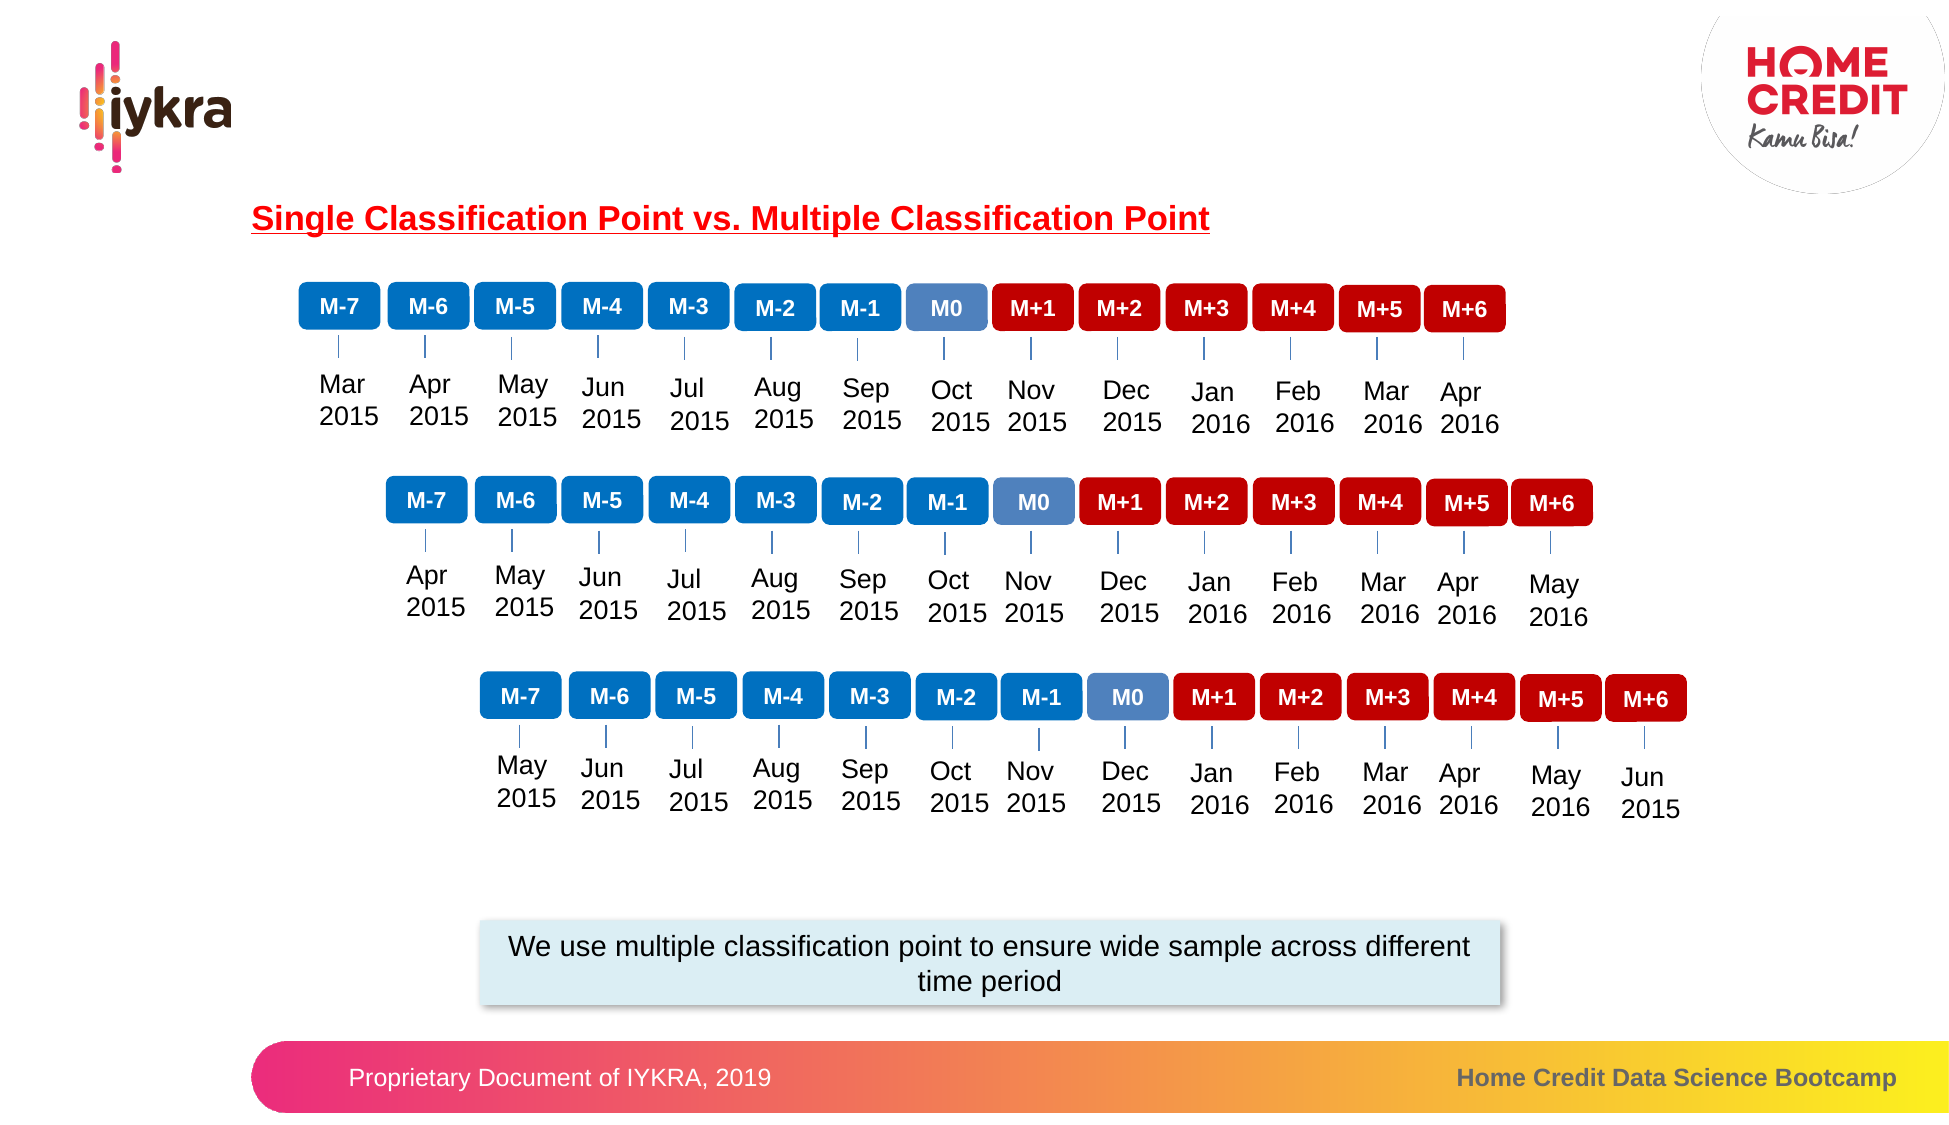

Single Classification Point vs. Multiple Classification Point
M-7
M-6
M-5
M-4
M-3
M-2
M-1
M0
M+1
M+2
M+3
M+4
M+5
M+6
Mar
2015
Apr
2015
May
2015
Jun
2015
Aug
2015
Sep
2015
Jul
2015
Oct
2015
Nov
2015
Dec
2015
Feb
2016
Mar
2016
Jan
2016
Apr
2016
M-7
M-6
M-5
M-4
M-3
M-2
M-1
M0
M+1
M+2
M+3
M+4
M+5
M+6
Apr
2015
May
2015
Jun
2015
Aug
2015
Sep
2015
Jul
2015
Oct
2015
Nov
2015
Dec
2015
Feb
2016
Mar
2016
Jan
2016
Apr
2016
May
2016
M-7
M-6
M-5
M-4
M-3
M-2
M-1
M0
M+1
M+2
M+3
M+4
M+5
M+6
May
2015
Jun
2015
Aug
2015
Sep
2015
Jul
2015
Oct
2015
Nov
2015
Dec
2015
Feb
2016
Mar
2016
Jan
2016
Apr
2016
May
2016
Jun
2015
We use multiple classification point to ensure wide sample across different time period